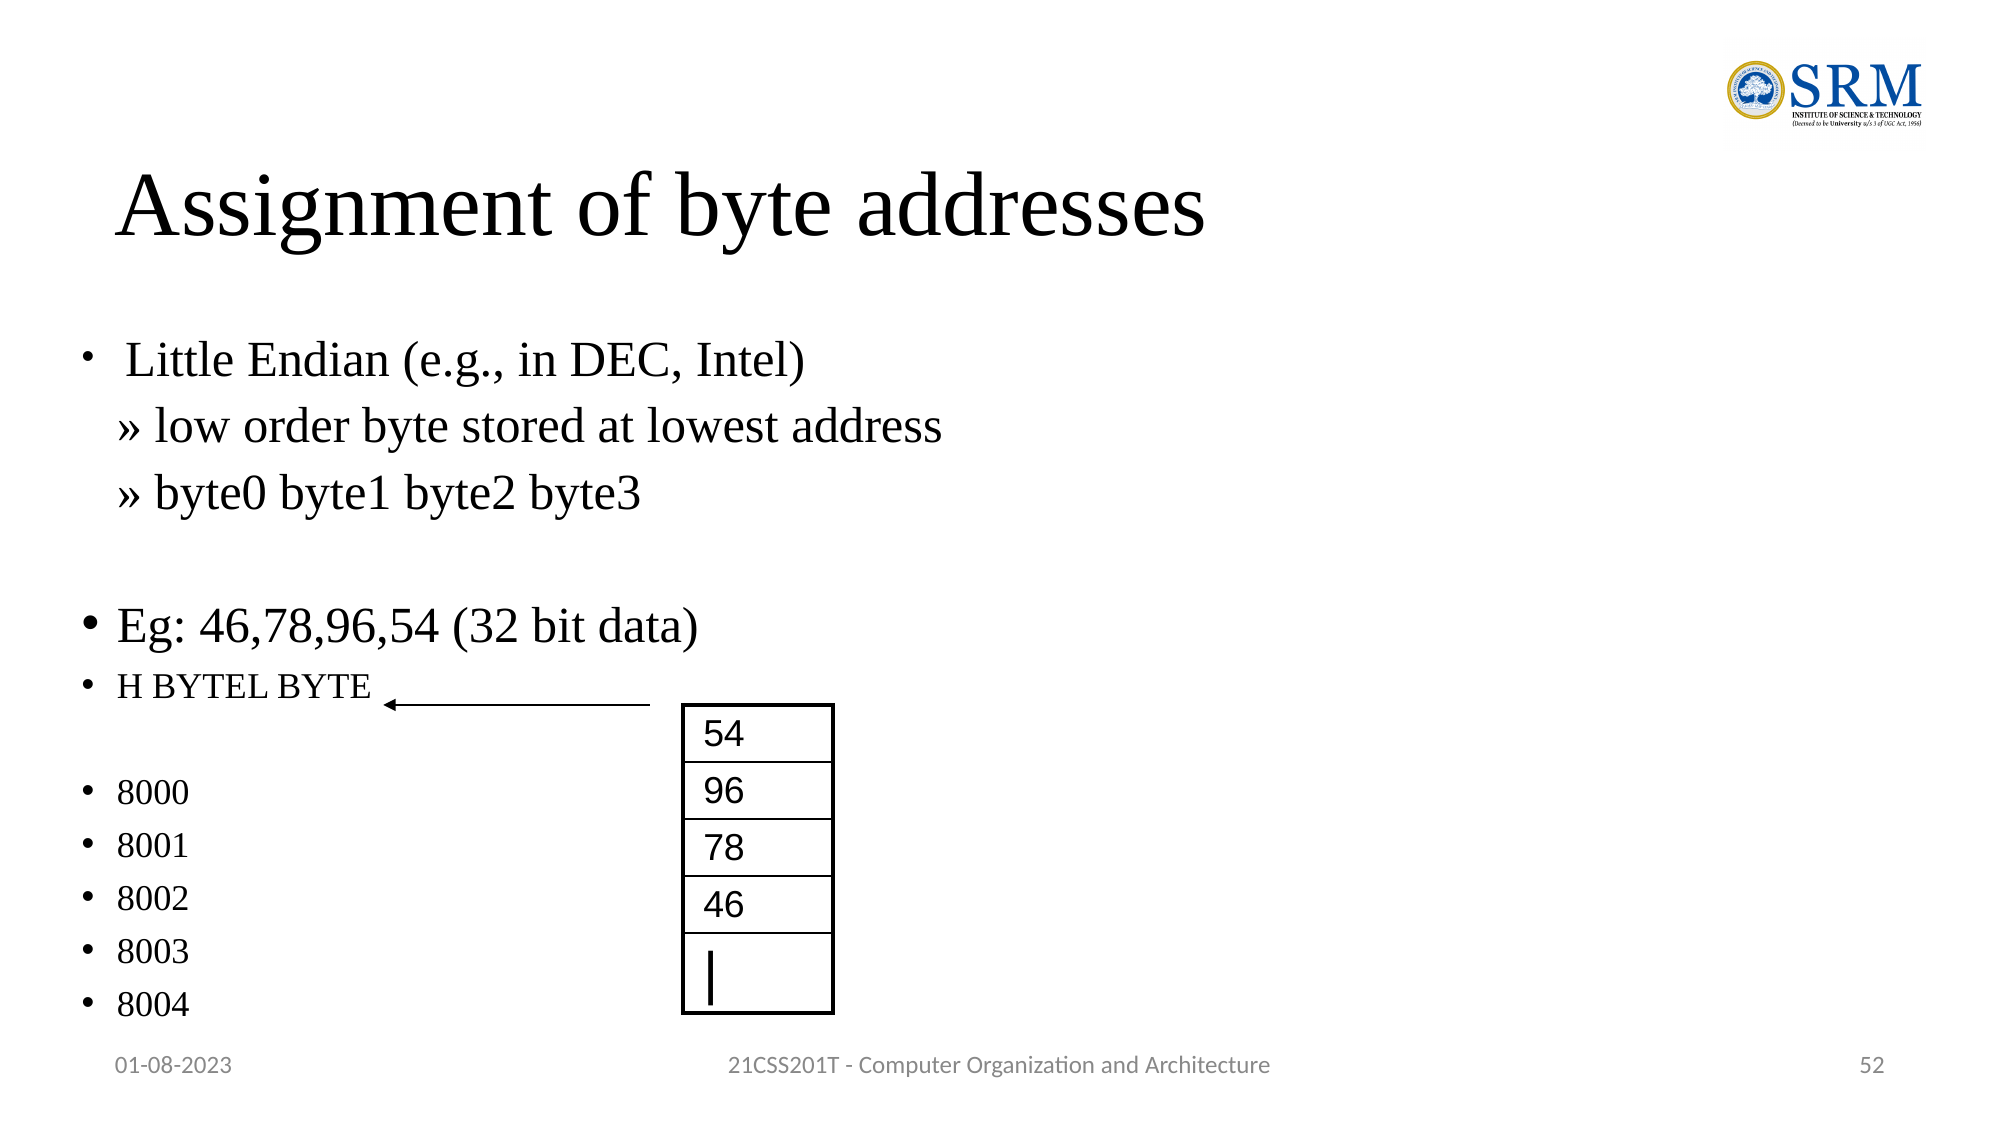

# Assignment of byte addresses
 Little Endian (e.g., in DEC, Intel)
	» low order byte stored at lowest address
	» byte0 byte1 byte2 byte3

Eg: 46,78,96,54 (32 bit data)
H BYTE		L BYTE

8000
8001
8002
8003
8004

| 54 |
| --- |
| 96 |
| 78 |
| 46 |
| | |
01-08-2023
21CSS201T - Computer Organization and Architecture
52